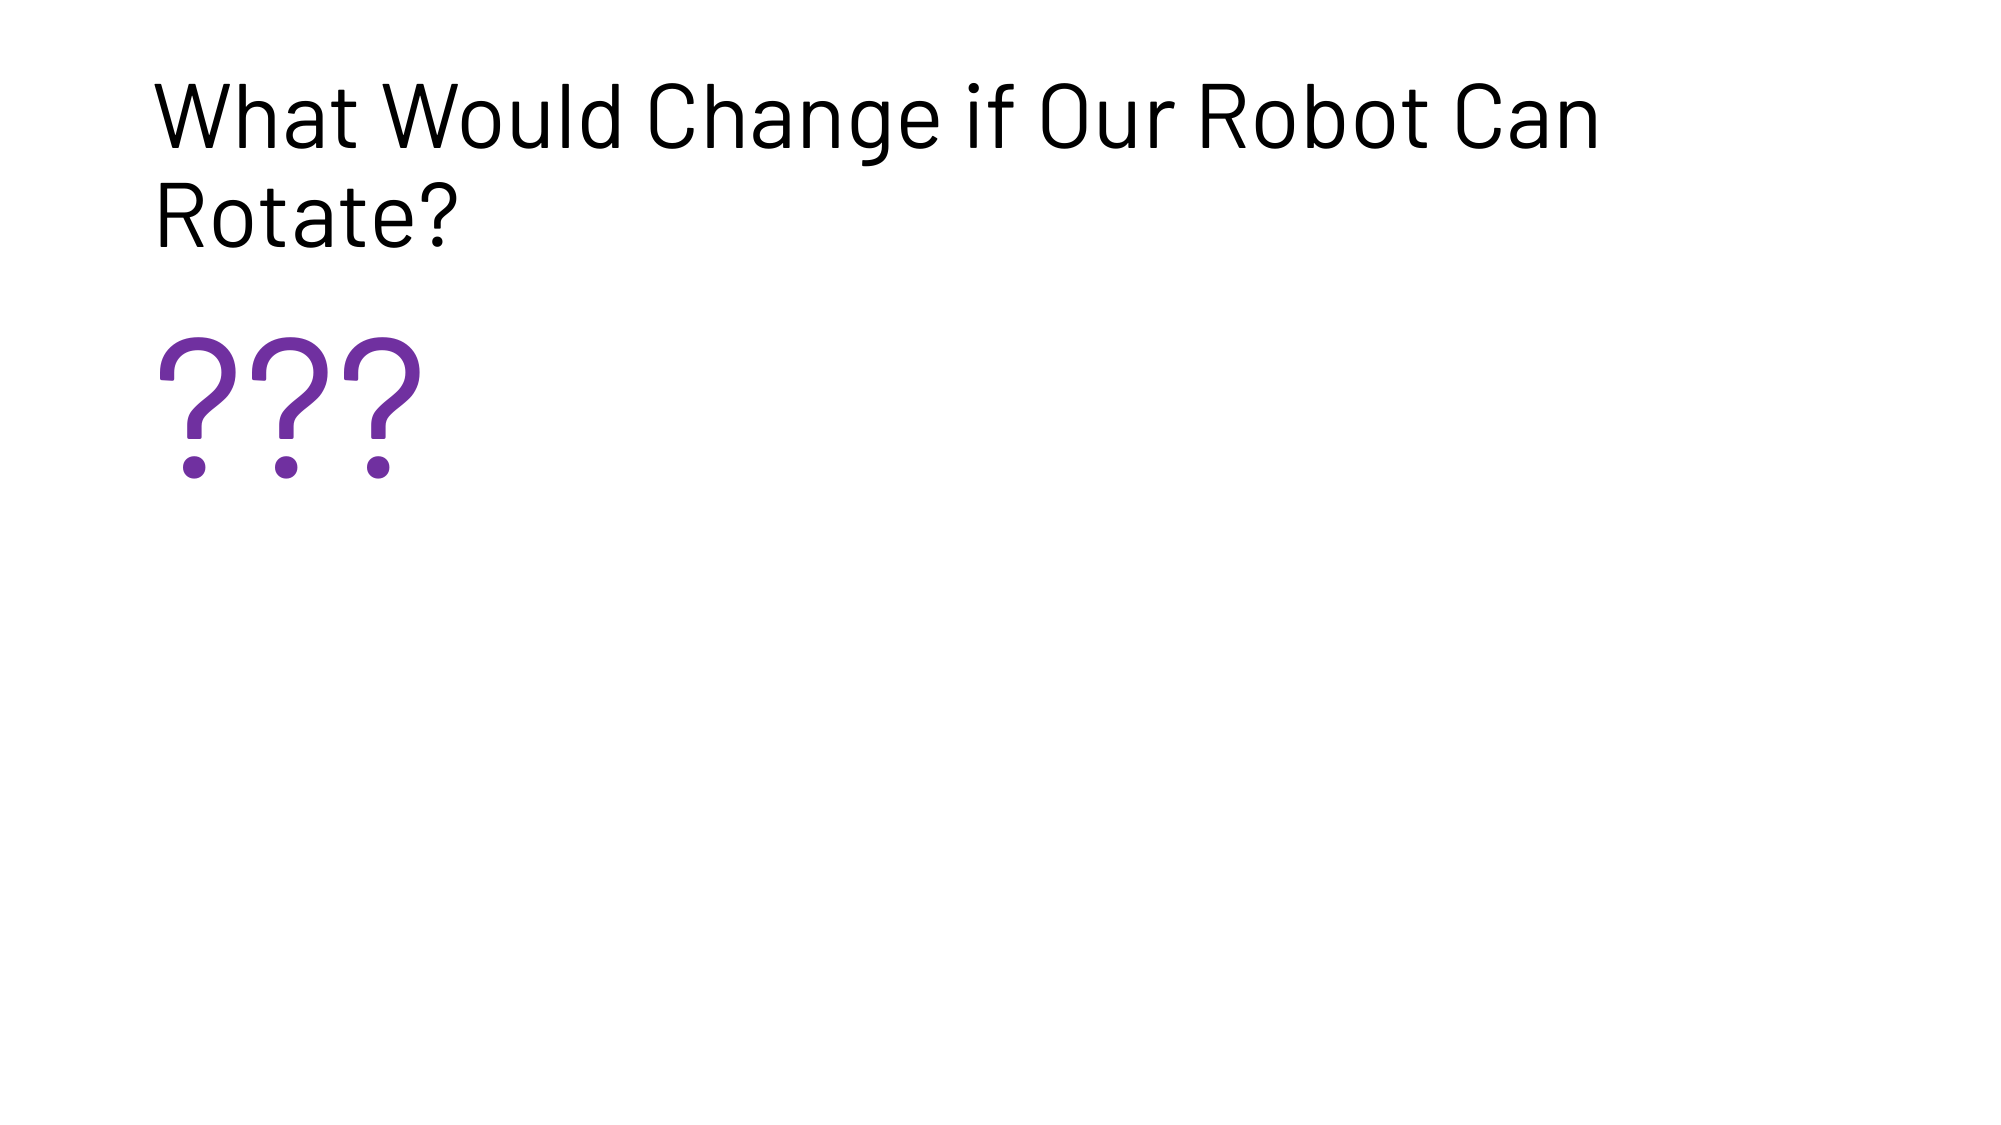

# What Would Change if Our Robot Can Rotate?
???